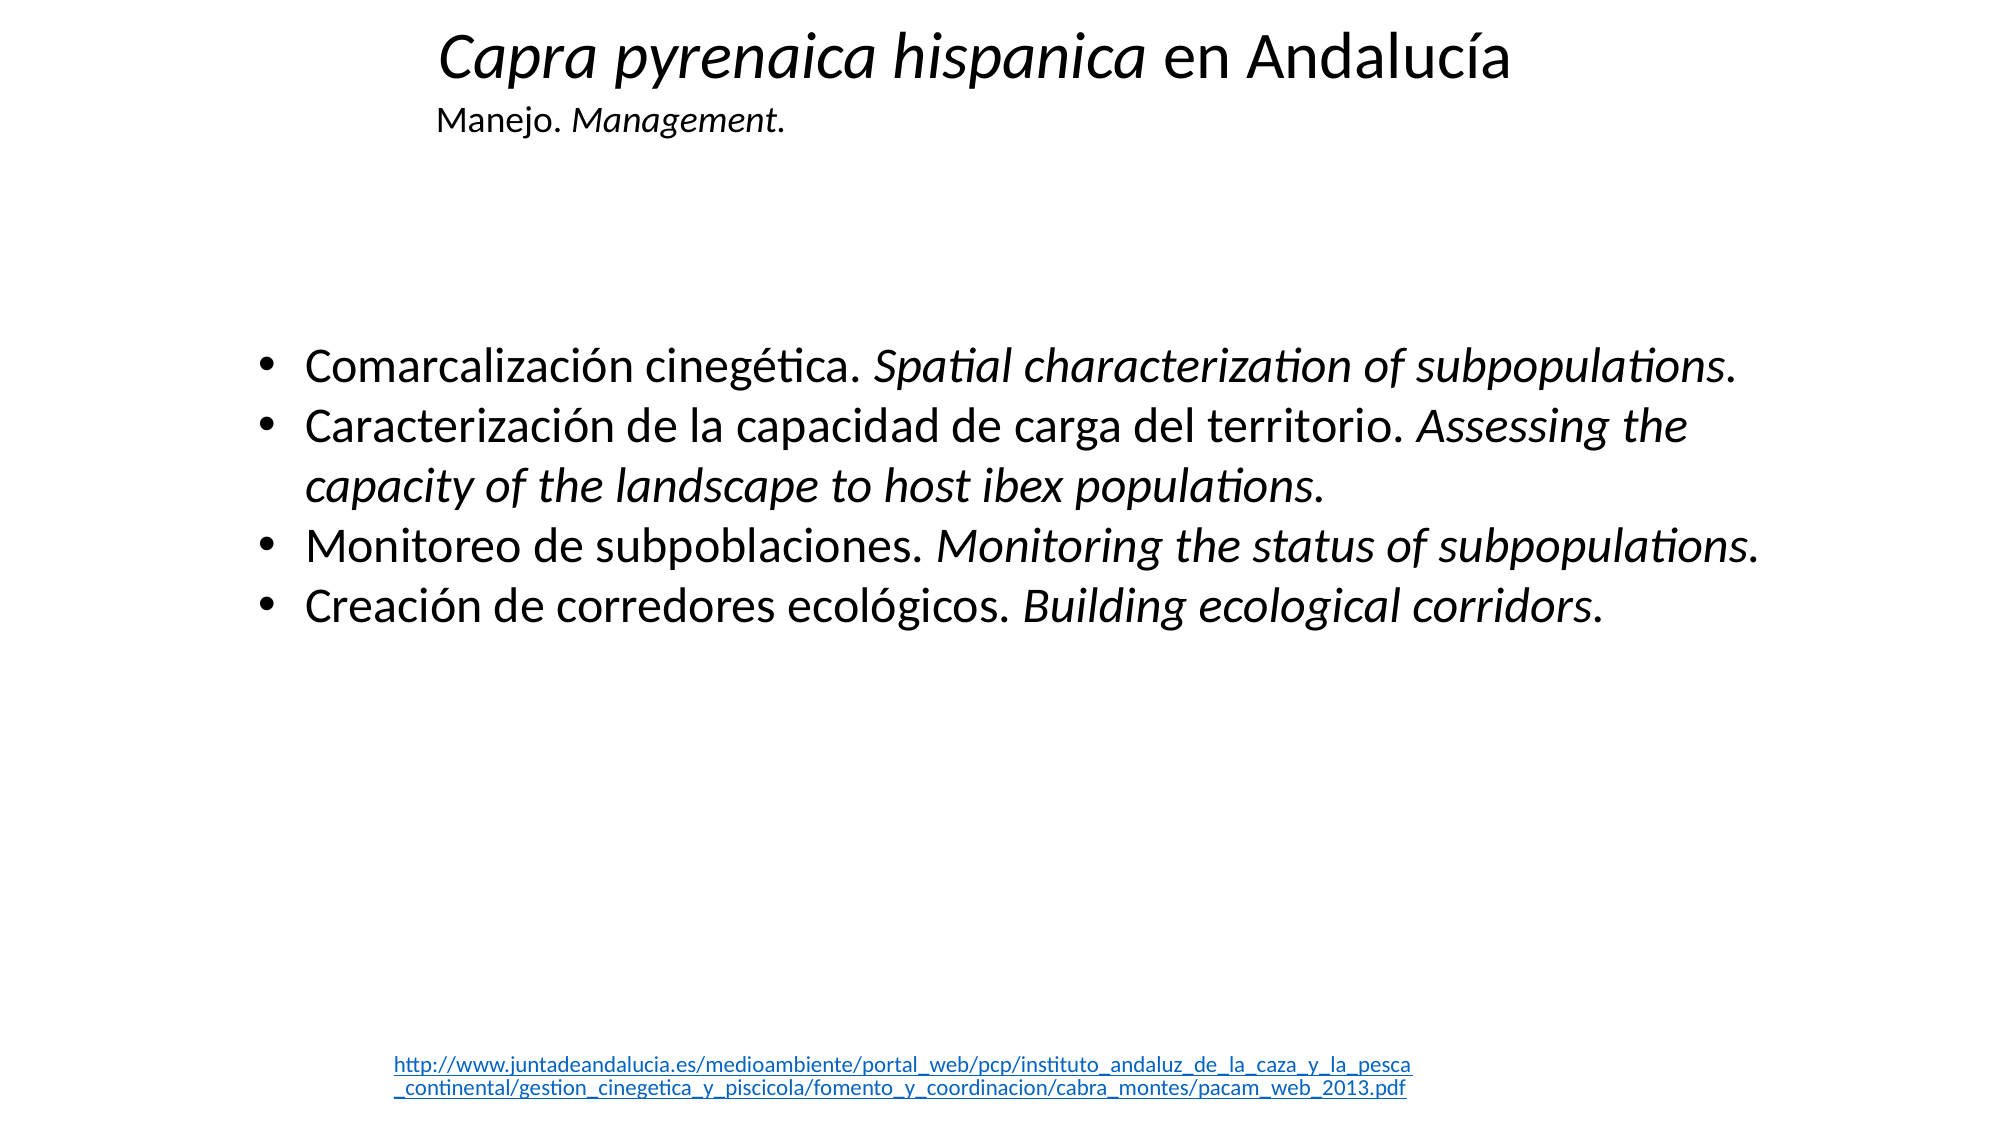

Capra pyrenaica hispanica en Andalucía
Manejo. Management.
Comarcalización cinegética. Spatial characterization of subpopulations.
Caracterización de la capacidad de carga del territorio. Assessing the capacity of the landscape to host ibex populations.
Monitoreo de subpoblaciones. Monitoring the status of subpopulations.
Creación de corredores ecológicos. Building ecological corridors.
http://www.juntadeandalucia.es/medioambiente/portal_web/pcp/instituto_andaluz_de_la_caza_y_la_pesca_continental/gestion_cinegetica_y_piscicola/fomento_y_coordinacion/cabra_montes/pacam_web_2013.pdf